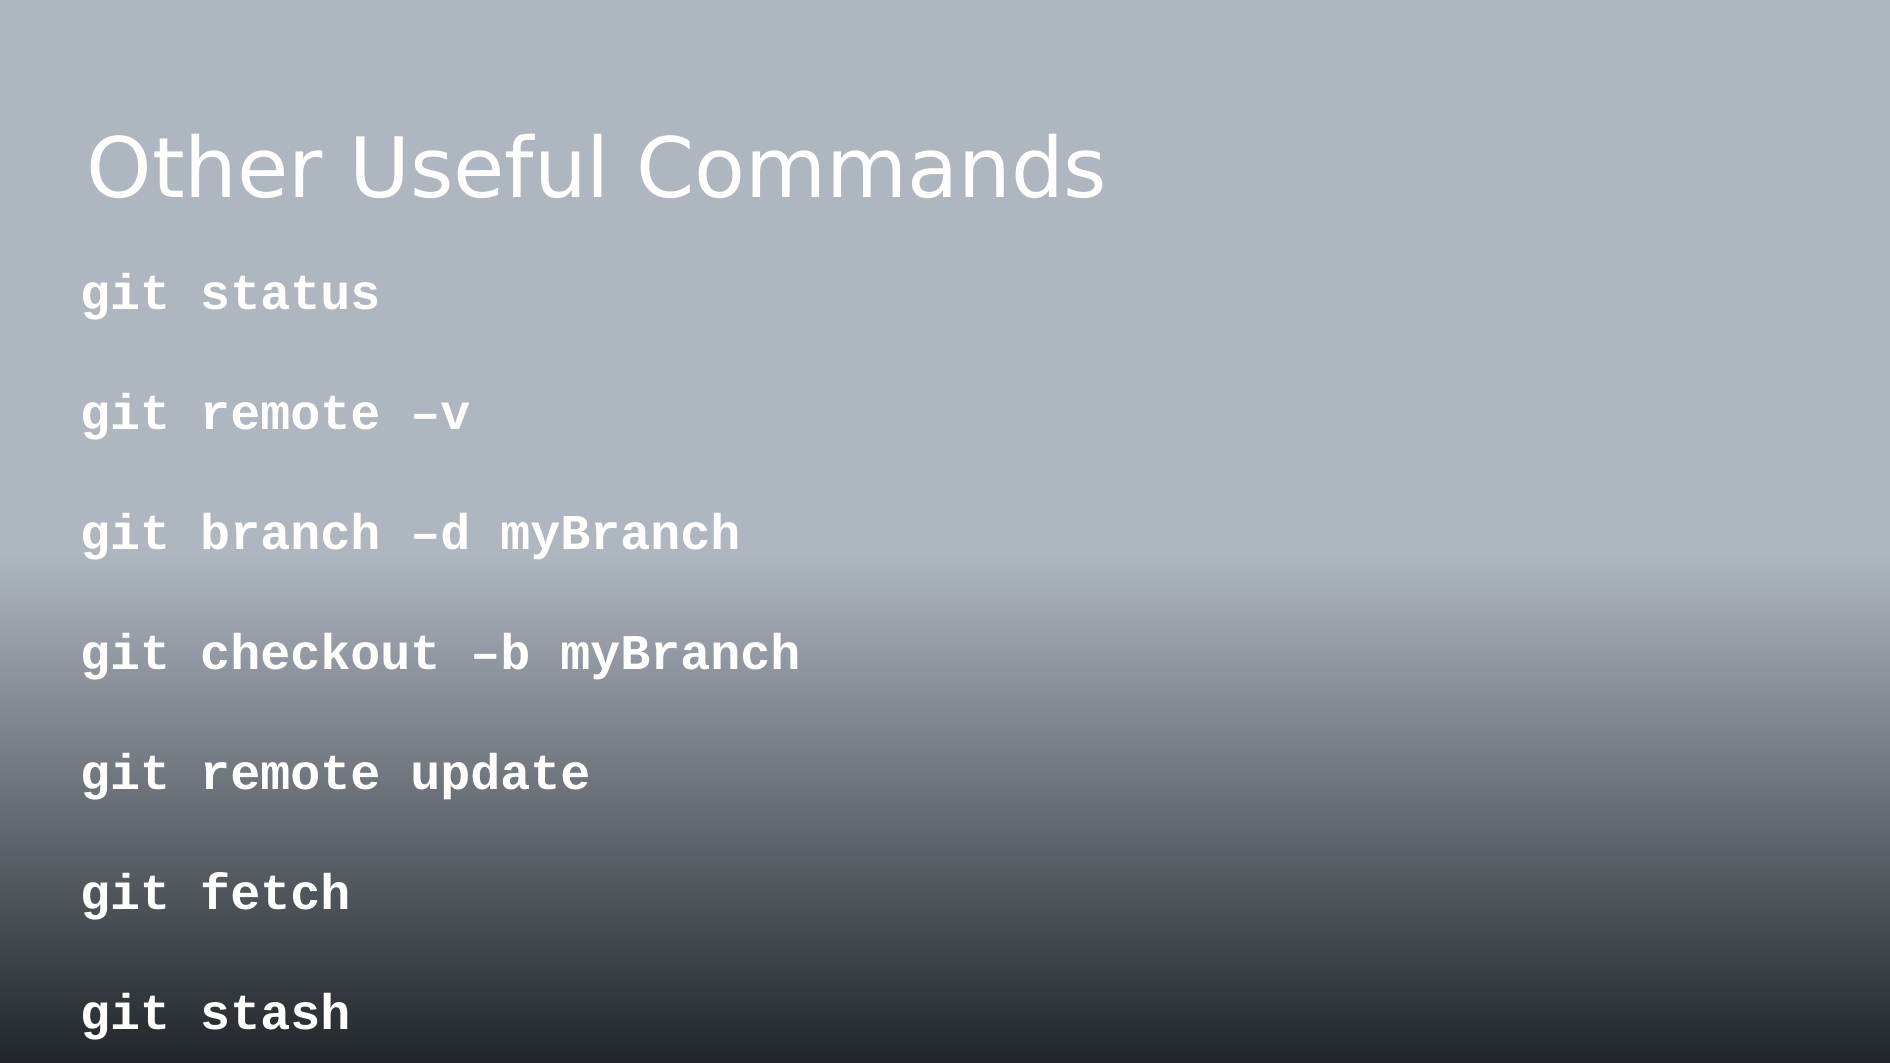

Other Useful Commands
git status

git remote –v

git branch –d myBranch

git checkout –b myBranch

git remote update

git fetch

git stash